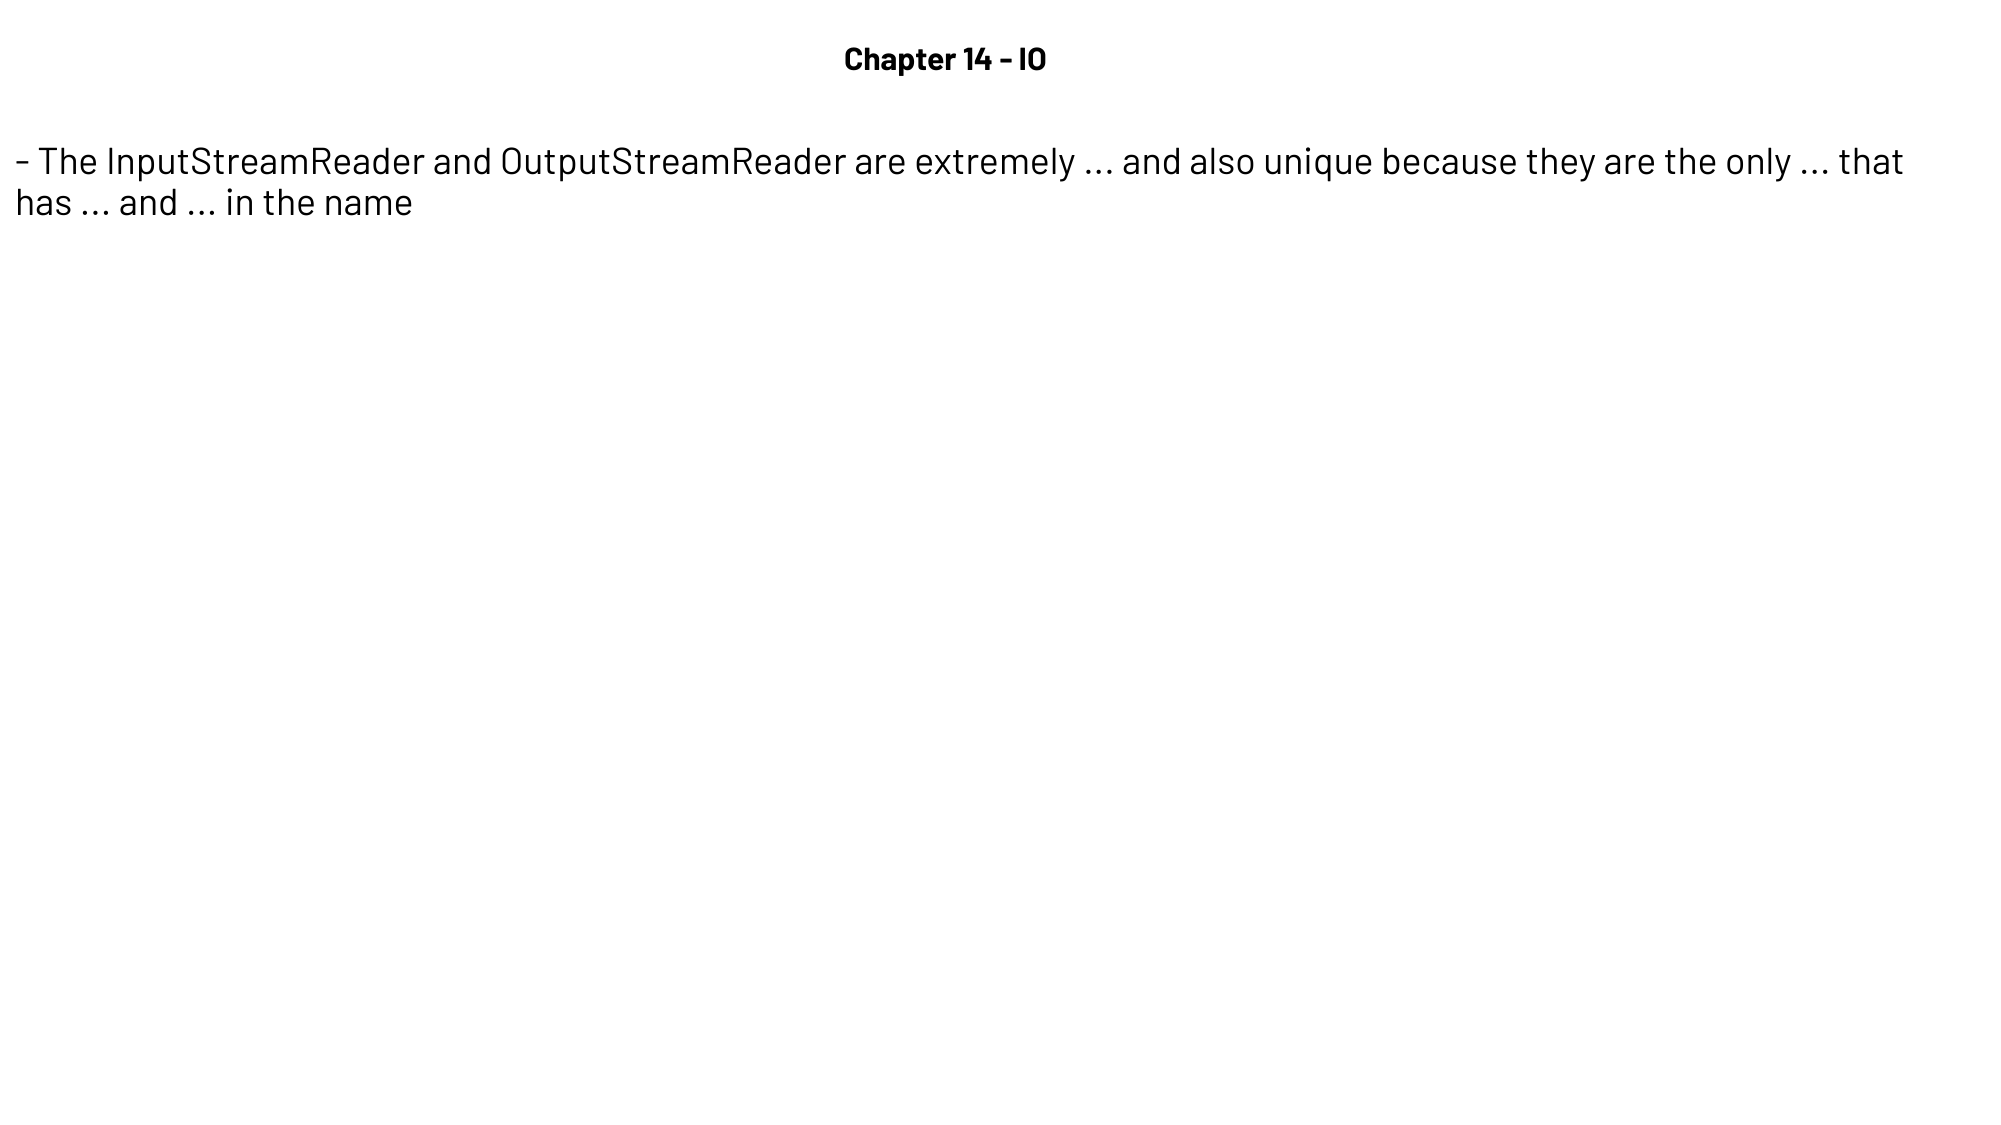

Chapter 14 - IO
- The InputStreamReader and OutputStreamReader are extremely ... and also unique because they are the only ... that has ... and ... in the name